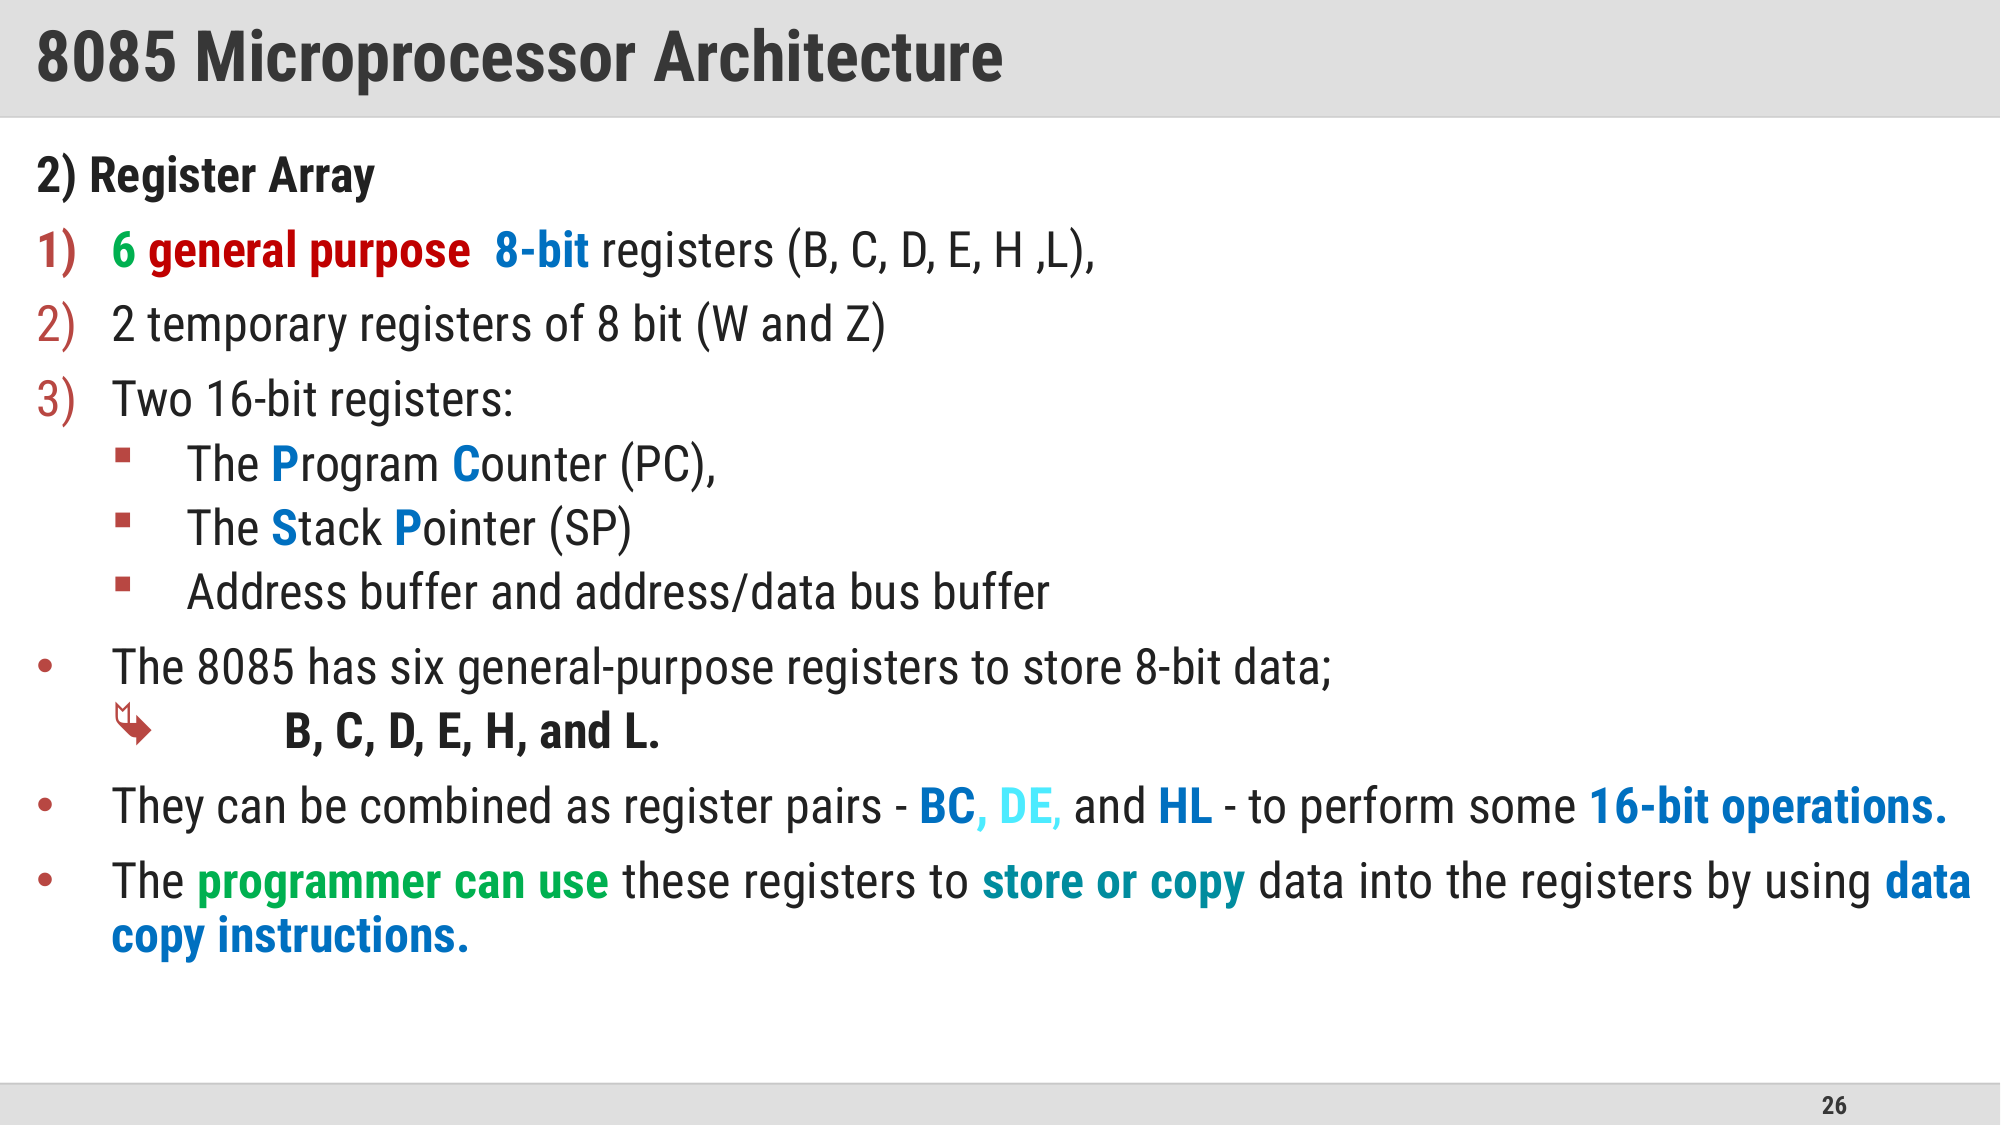

# 8085 Microprocessor Architecture
2) Register Array
6 general purpose  8-bit registers (B, C, D, E, H ,L),
2 temporary registers of 8 bit (W and Z)
Two 16-bit registers:
The Program Counter (PC),
The Stack Pointer (SP)
Address buffer and address/data bus buffer
The 8085 has six general-purpose registers to store 8-bit data;
          B, C, D, E, H, and L.
They can be combined as register pairs - BC, DE, and HL - to perform some 16-bit operations.
The programmer can use these registers to store or copy data into the registers by using data copy instructions.